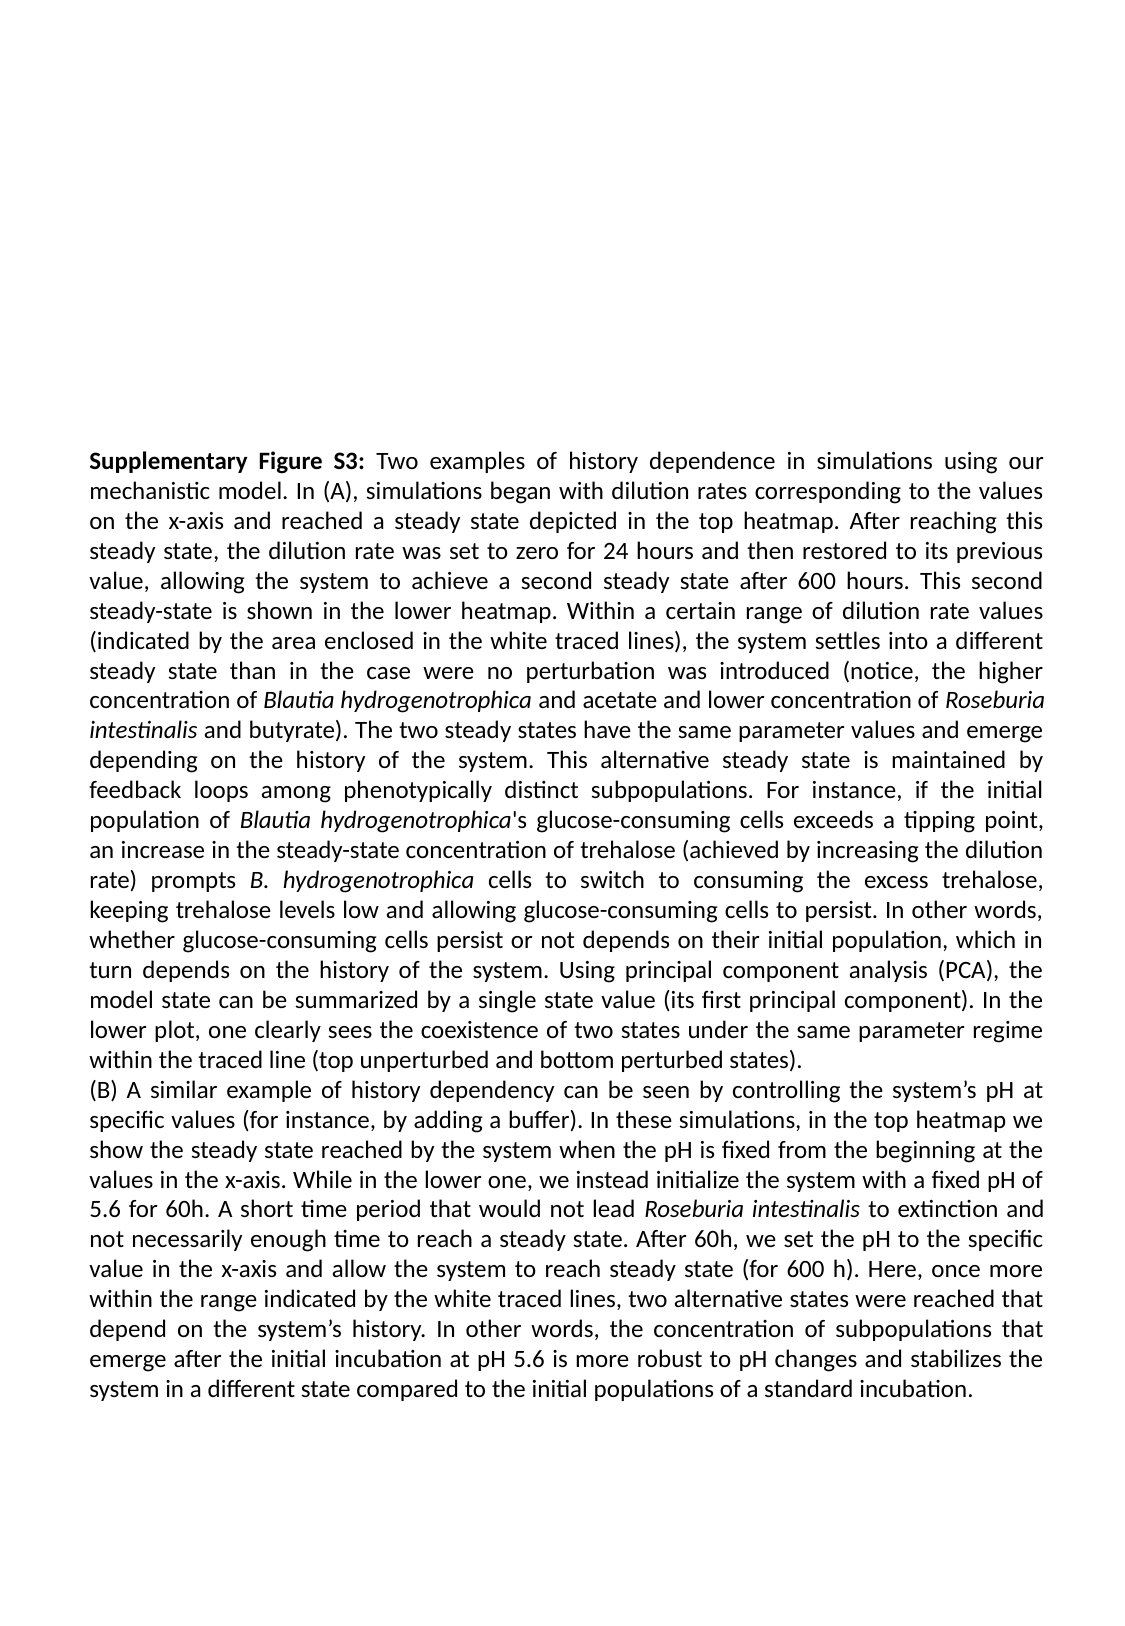

Supplementary Figure S3: Two examples of history dependence in simulations using our mechanistic model. In (A), simulations began with dilution rates corresponding to the values on the x-axis and reached a steady state depicted in the top heatmap. After reaching this steady state, the dilution rate was set to zero for 24 hours and then restored to its previous value, allowing the system to achieve a second steady state after 600 hours. This second steady-state is shown in the lower heatmap. Within a certain range of dilution rate values (indicated by the area enclosed in the white traced lines), the system settles into a different steady state than in the case were no perturbation was introduced (notice, the higher concentration of Blautia hydrogenotrophica and acetate and lower concentration of Roseburia intestinalis and butyrate). The two steady states have the same parameter values and emerge depending on the history of the system. This alternative steady state is maintained by feedback loops among phenotypically distinct subpopulations. For instance, if the initial population of Blautia hydrogenotrophica's glucose-consuming cells exceeds a tipping point, an increase in the steady-state concentration of trehalose (achieved by increasing the dilution rate) prompts B. hydrogenotrophica cells to switch to consuming the excess trehalose, keeping trehalose levels low and allowing glucose-consuming cells to persist. In other words, whether glucose-consuming cells persist or not depends on their initial population, which in turn depends on the history of the system. Using principal component analysis (PCA), the model state can be summarized by a single state value (its first principal component). In the lower plot, one clearly sees the coexistence of two states under the same parameter regime within the traced line (top unperturbed and bottom perturbed states).
(B) A similar example of history dependency can be seen by controlling the system’s pH at specific values (for instance, by adding a buffer). In these simulations, in the top heatmap we show the steady state reached by the system when the pH is fixed from the beginning at the values in the x-axis. While in the lower one, we instead initialize the system with a fixed pH of 5.6 for 60h. A short time period that would not lead Roseburia intestinalis to extinction and not necessarily enough time to reach a steady state. After 60h, we set the pH to the specific value in the x-axis and allow the system to reach steady state (for 600 h). Here, once more within the range indicated by the white traced lines, two alternative states were reached that depend on the system’s history. In other words, the concentration of subpopulations that emerge after the initial incubation at pH 5.6 is more robust to pH changes and stabilizes the system in a different state compared to the initial populations of a standard incubation.